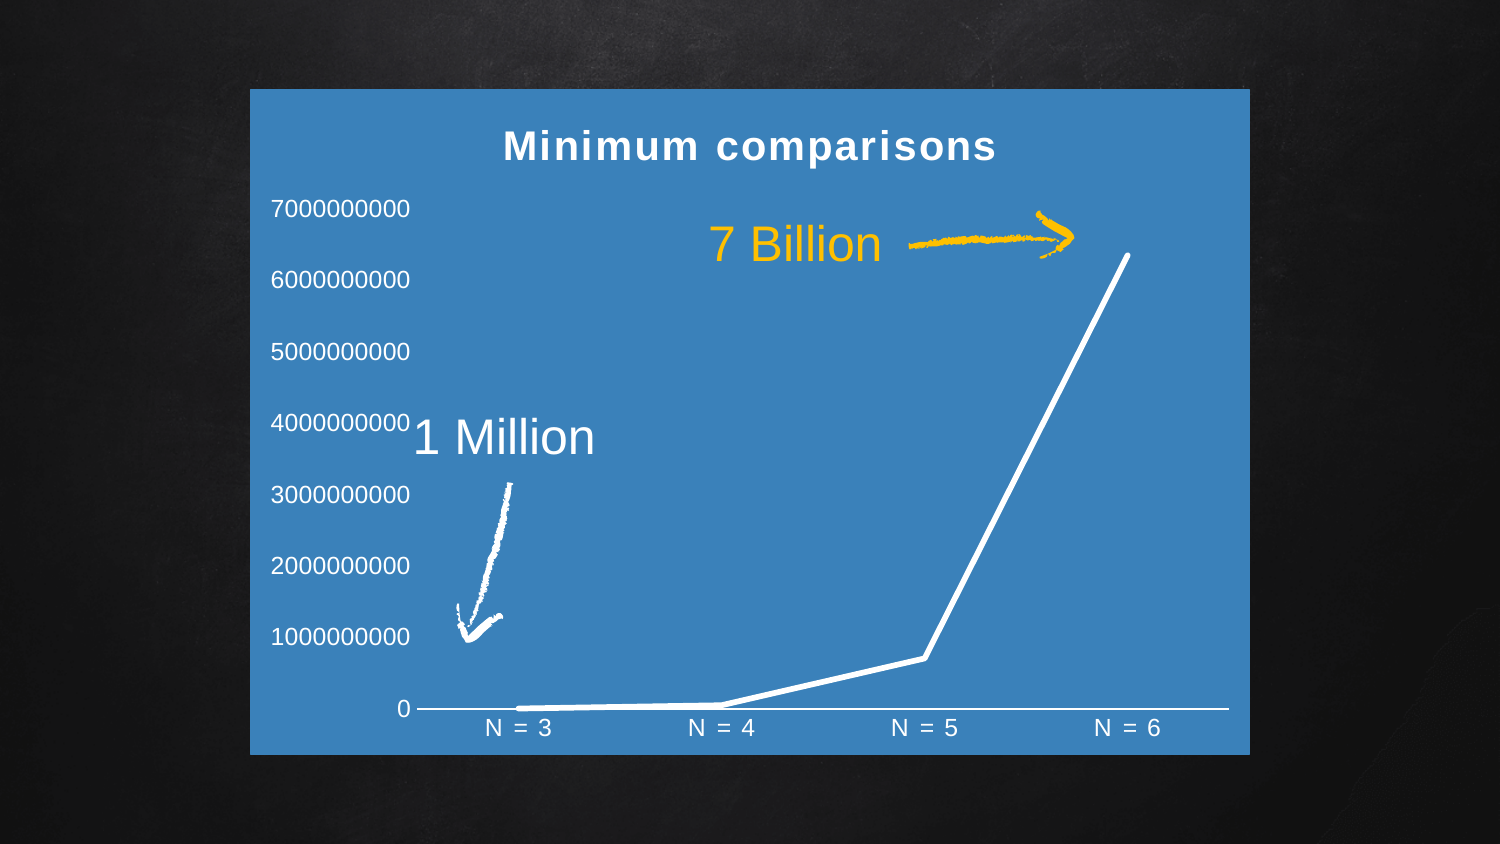

### Chart: Minimum comparisons

| Category | Computer Operations |
|---|---|
| N = 3 | 1417176.0 |
| N = 4 | 47185920.0 |
| N = 5 | 703125000.0 |
| N = 6 | 6348948480.0 |

7 Billion
1 Million